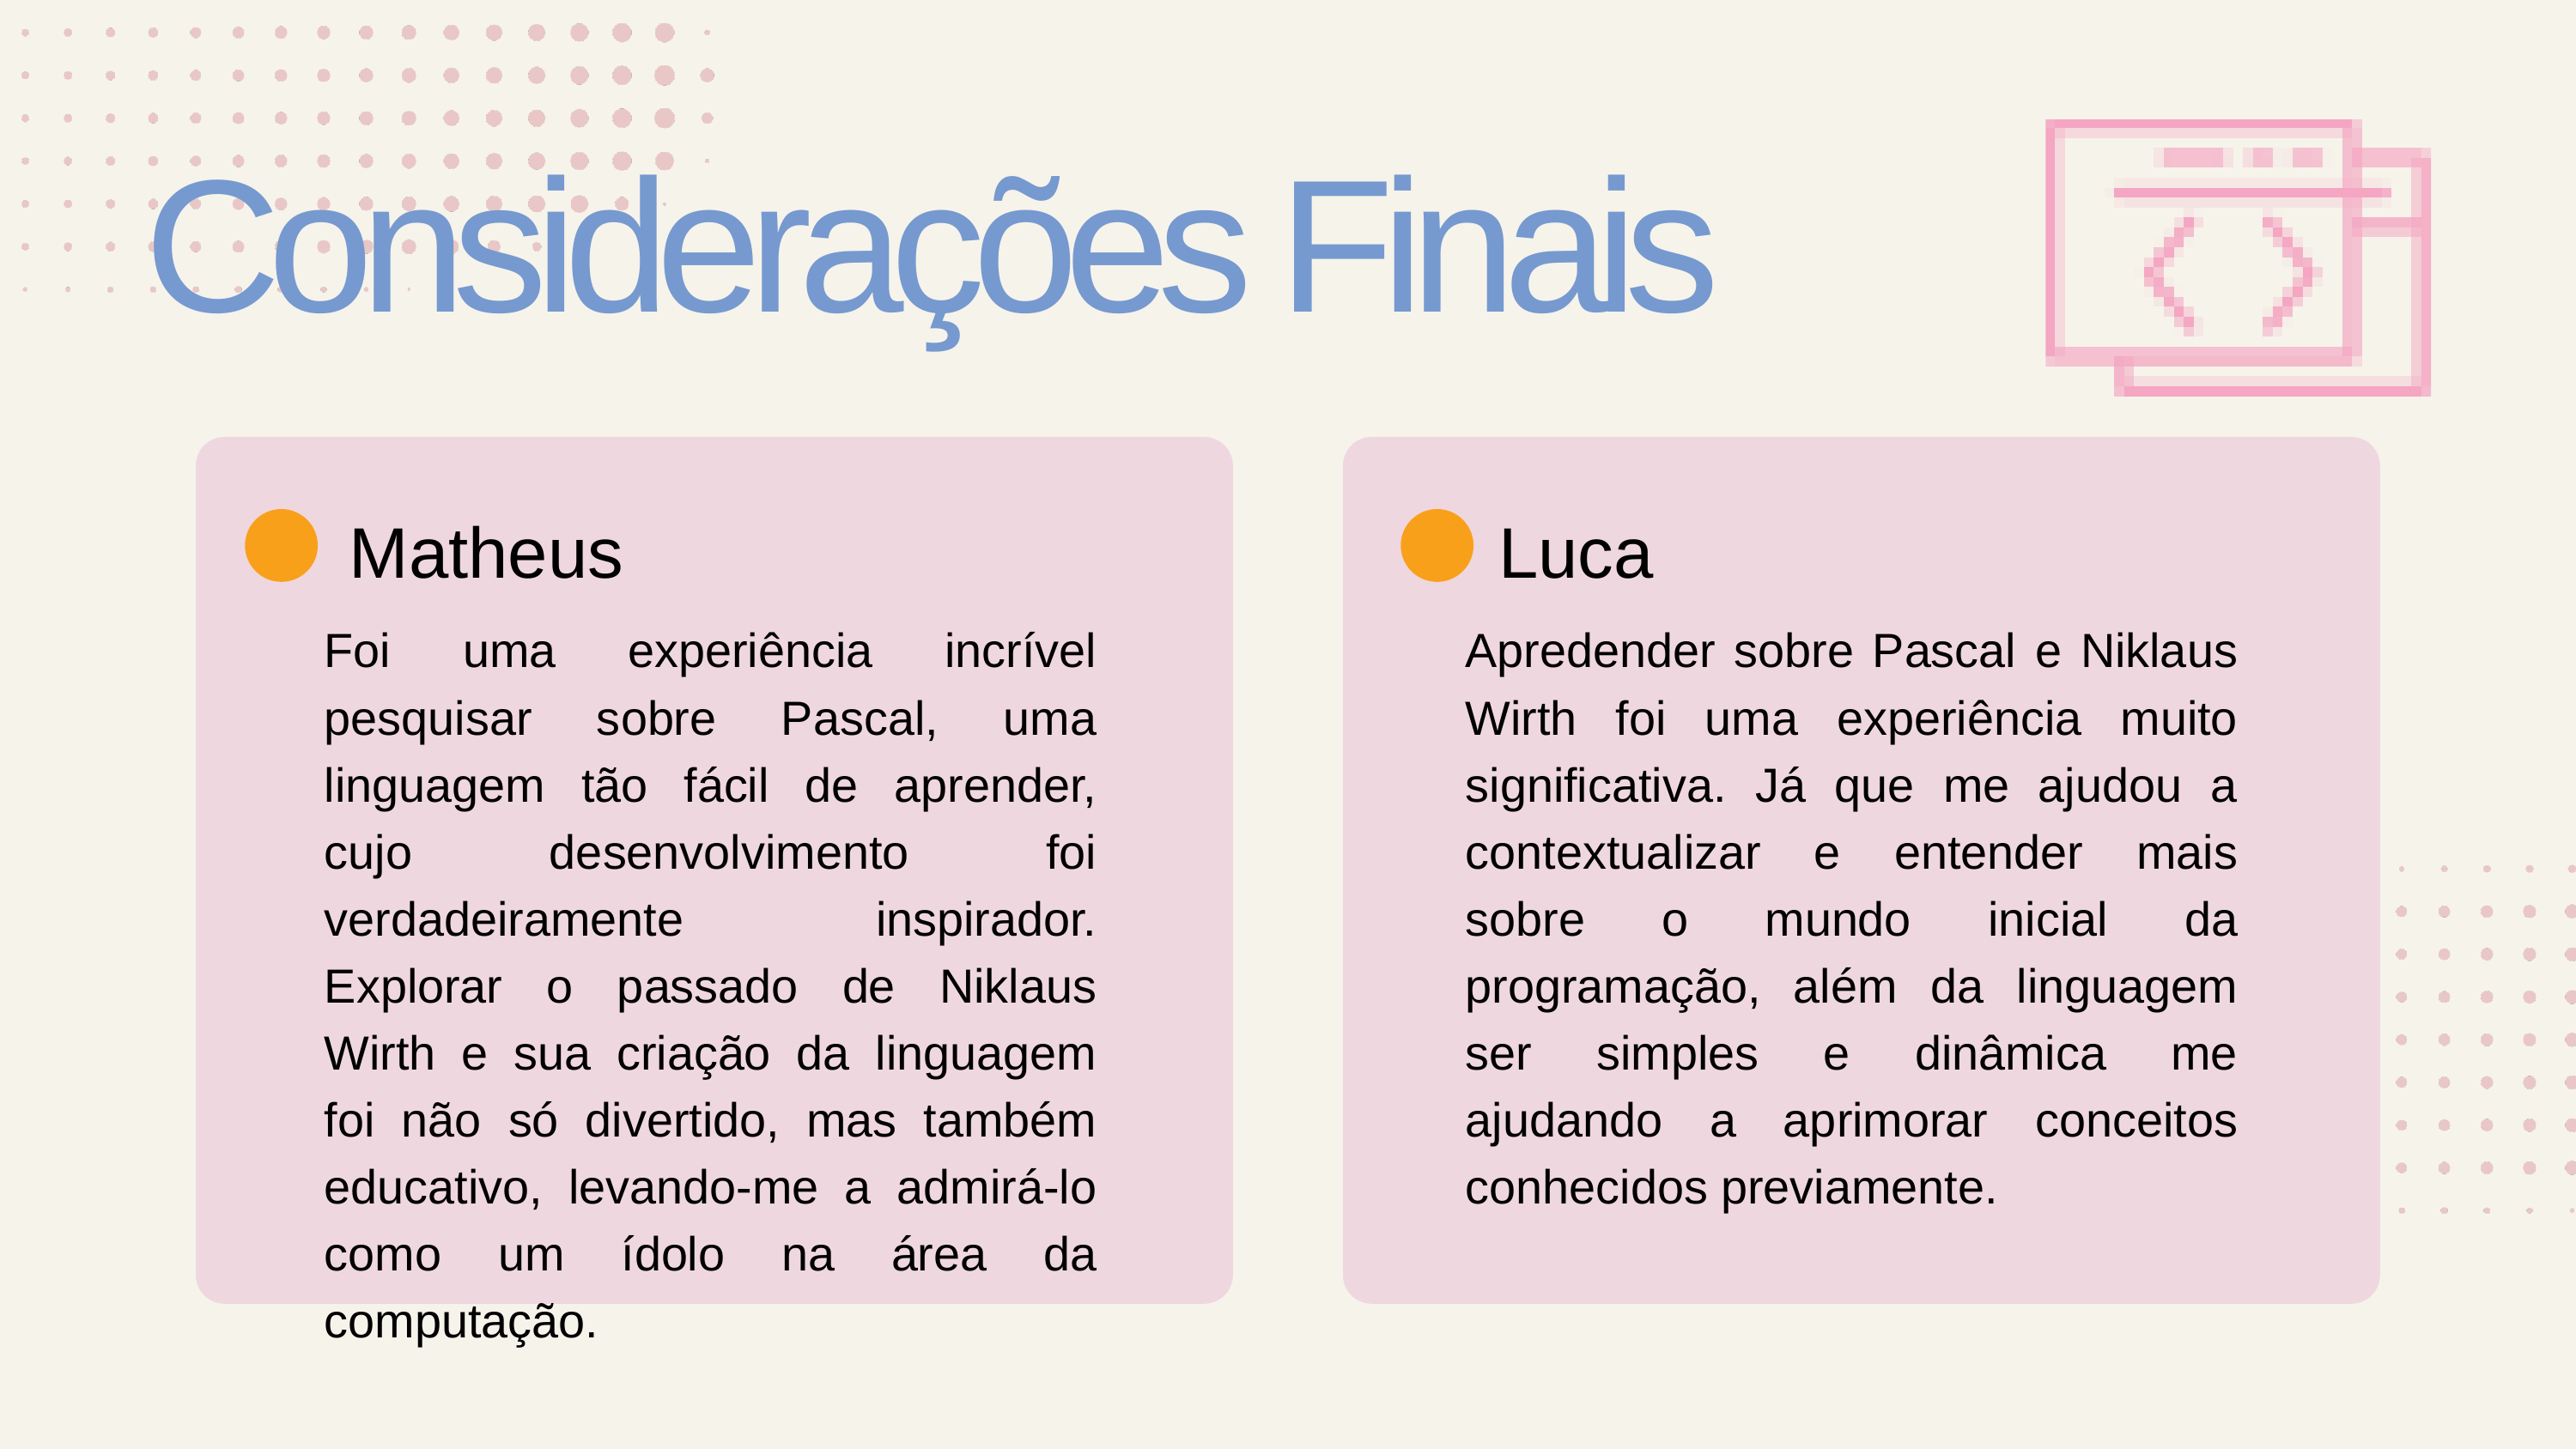

Considerações Finais

Matheus
Luca

Foi uma experiência incrível pesquisar sobre Pascal, uma linguagem tão fácil de aprender, cujo desenvolvimento foi verdadeiramente inspirador. Explorar o passado de Niklaus Wirth e sua criação da linguagem foi não só divertido, mas também educativo, levando-me a admirá-lo como um ídolo na área da computação.
Apredender sobre Pascal e Niklaus Wirth foi uma experiência muito significativa. Já que me ajudou a contextualizar e entender mais sobre o mundo inicial da programação, além da linguagem ser simples e dinâmica me ajudando a aprimorar conceitos conhecidos previamente.